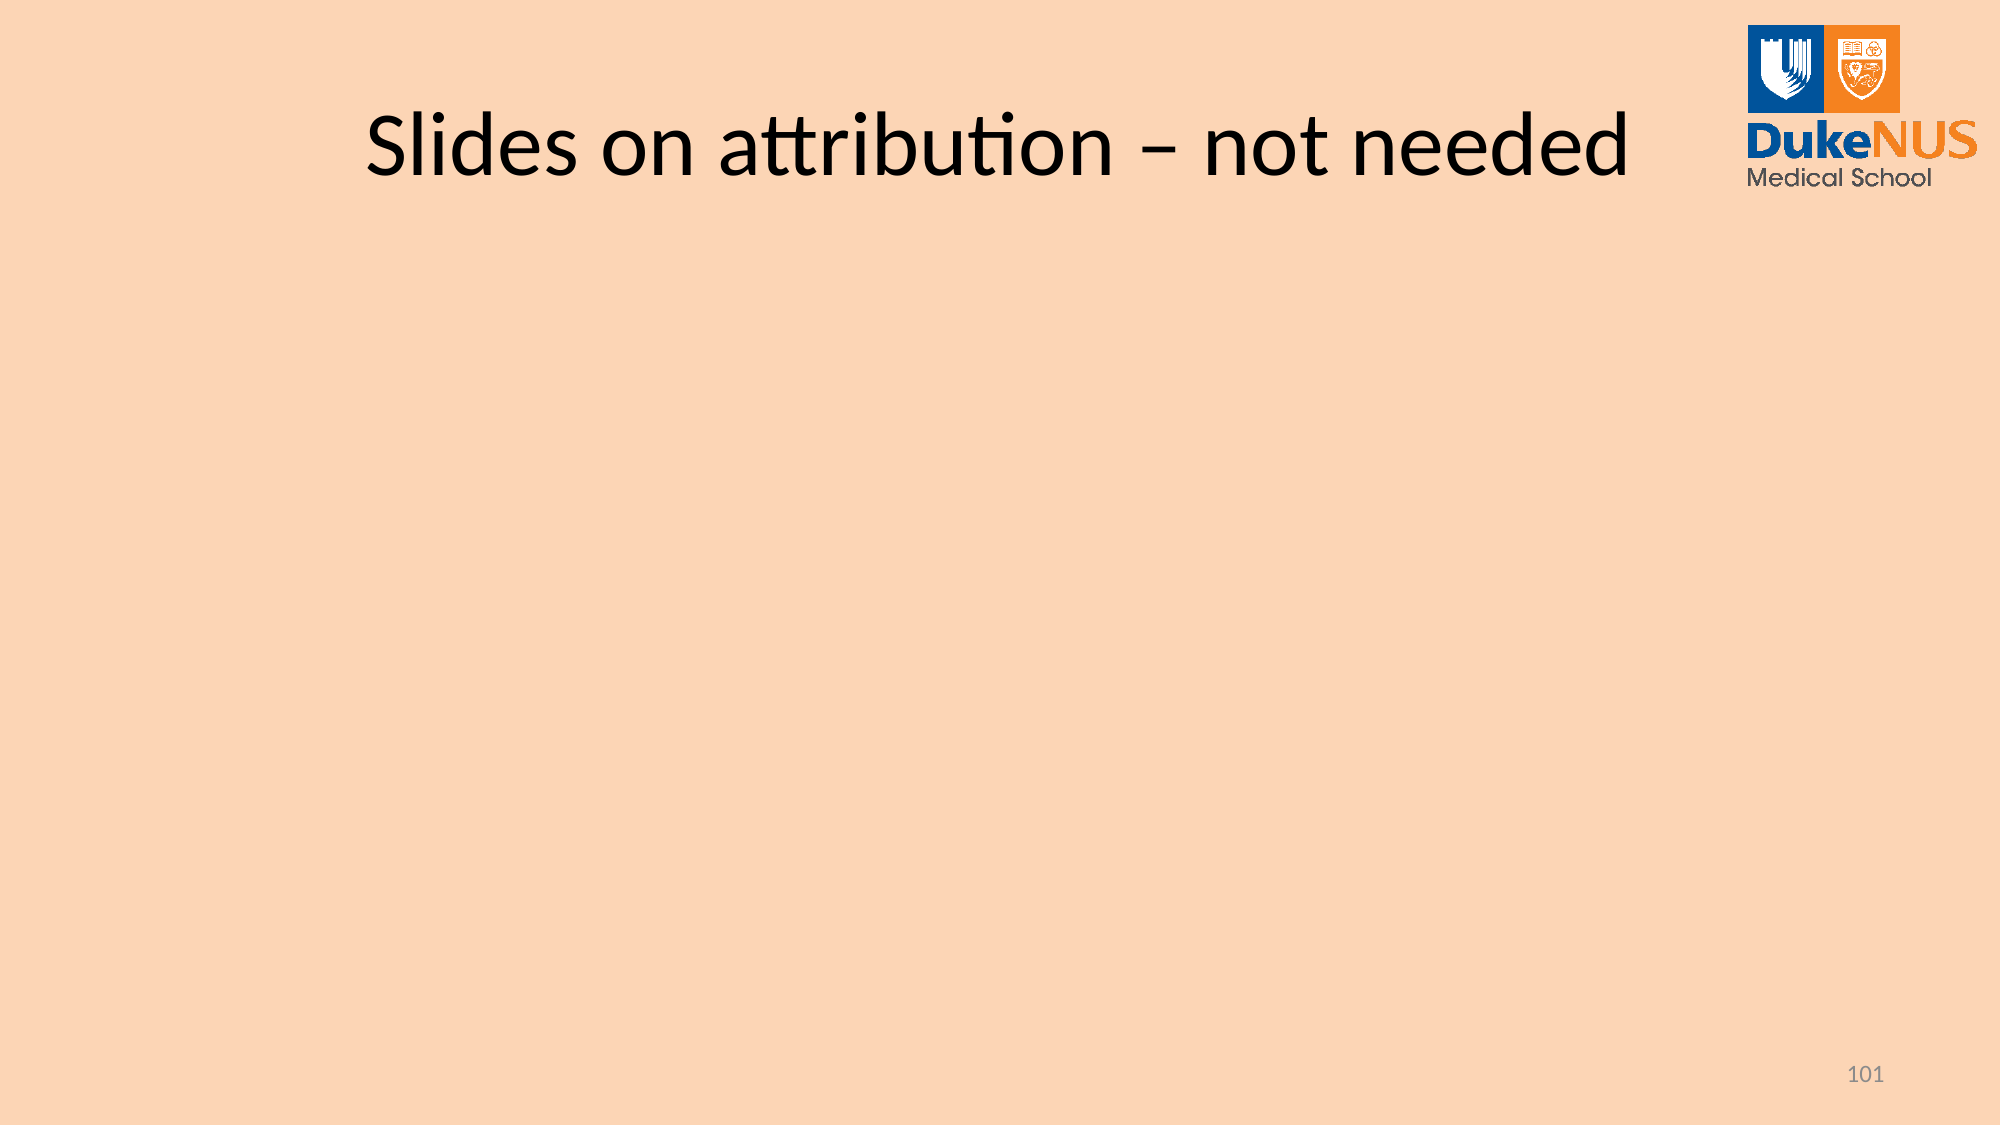

# Slides on attribution – not needed
101